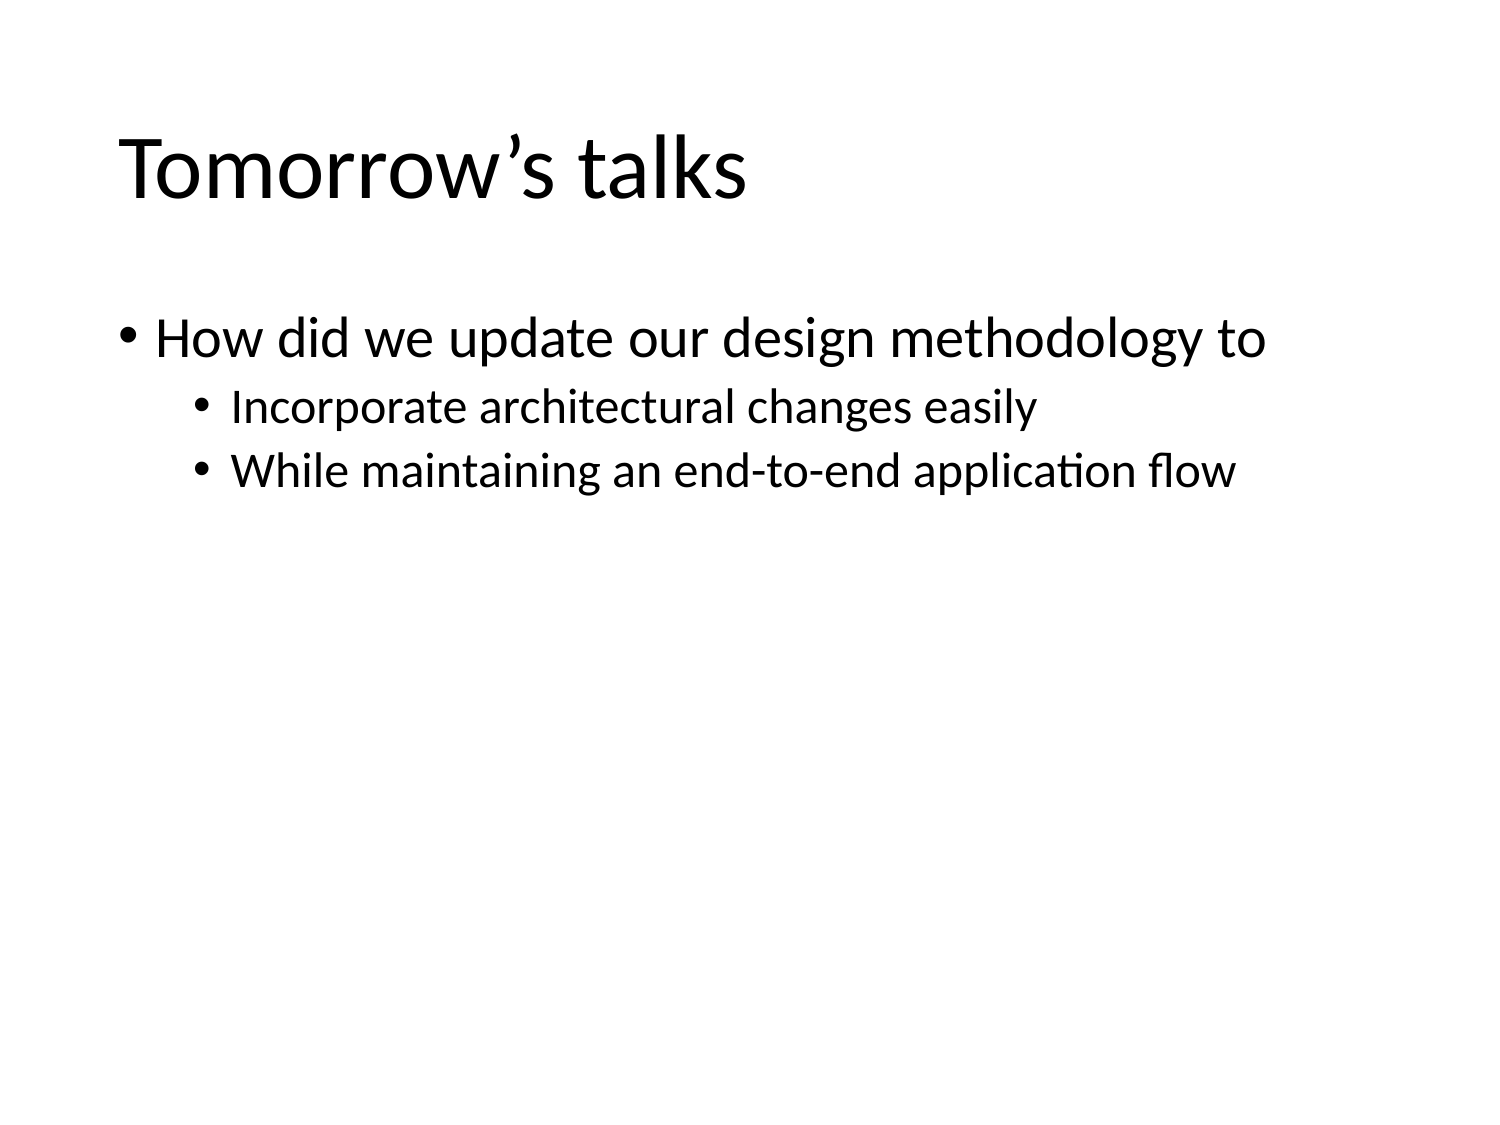

# Tomorrow’s talks
How did we update our design methodology to
Incorporate architectural changes easily
While maintaining an end-to-end application flow